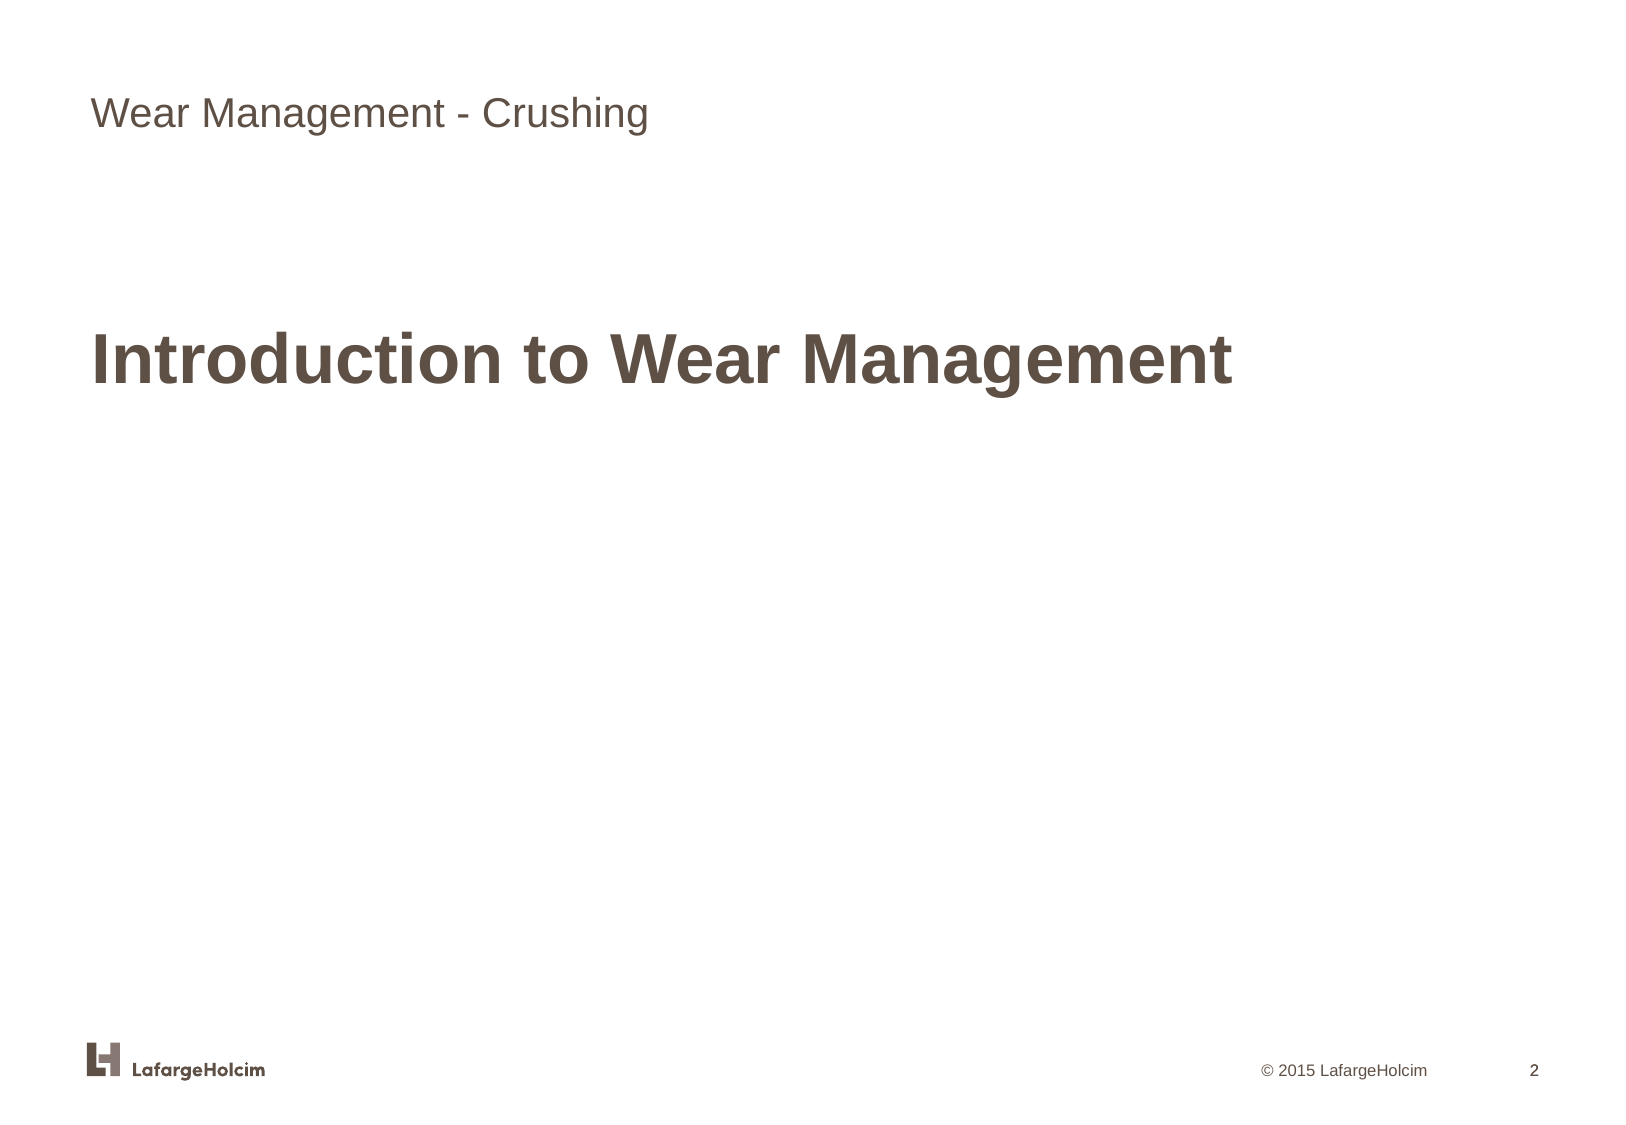

Wear Management - Crushing
Introduction to Wear Management
2
2